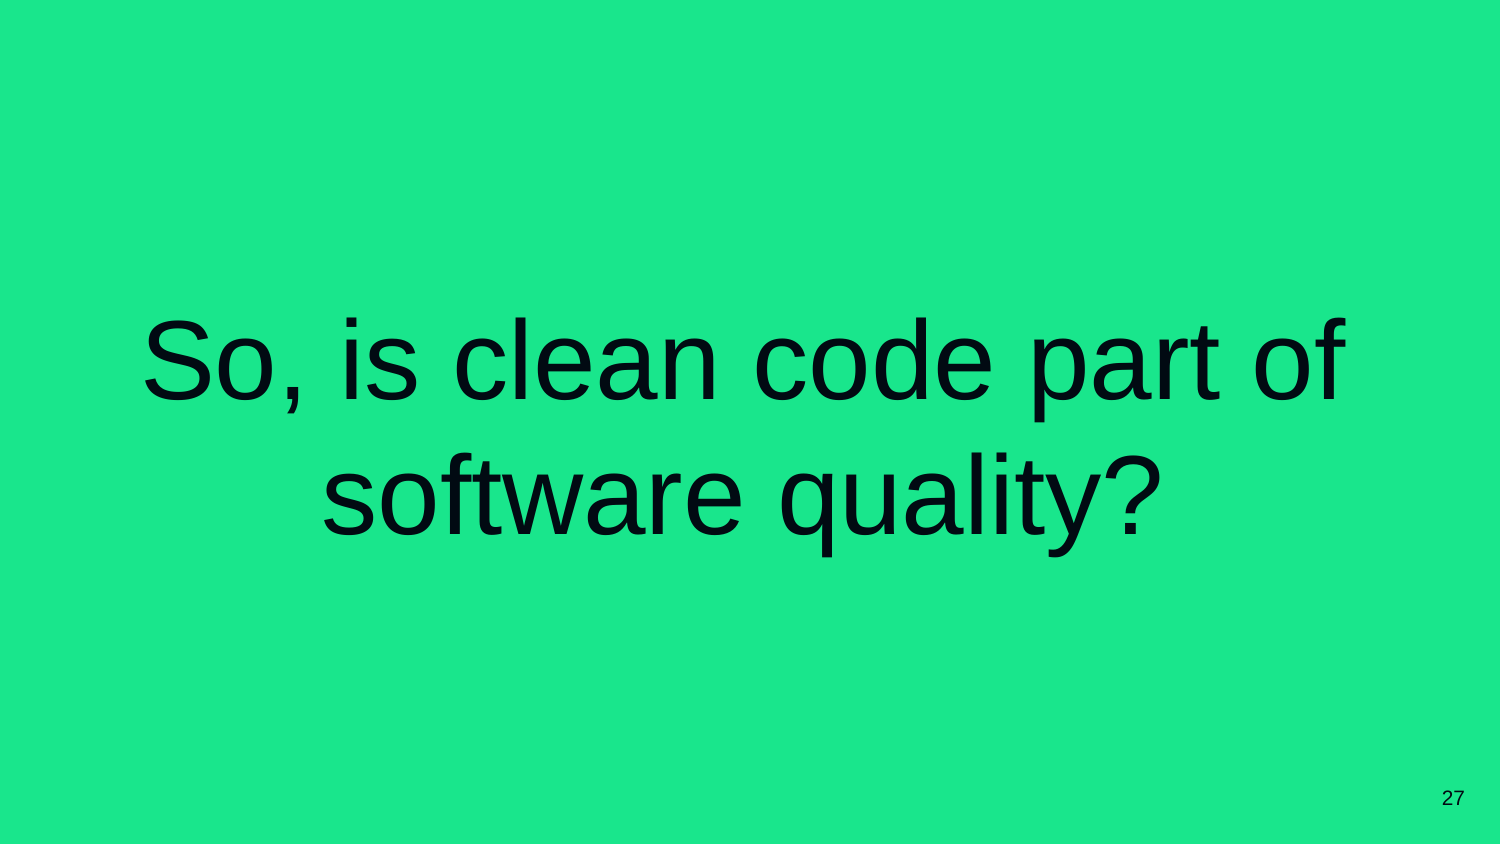

# So, is clean code part of software quality?
27